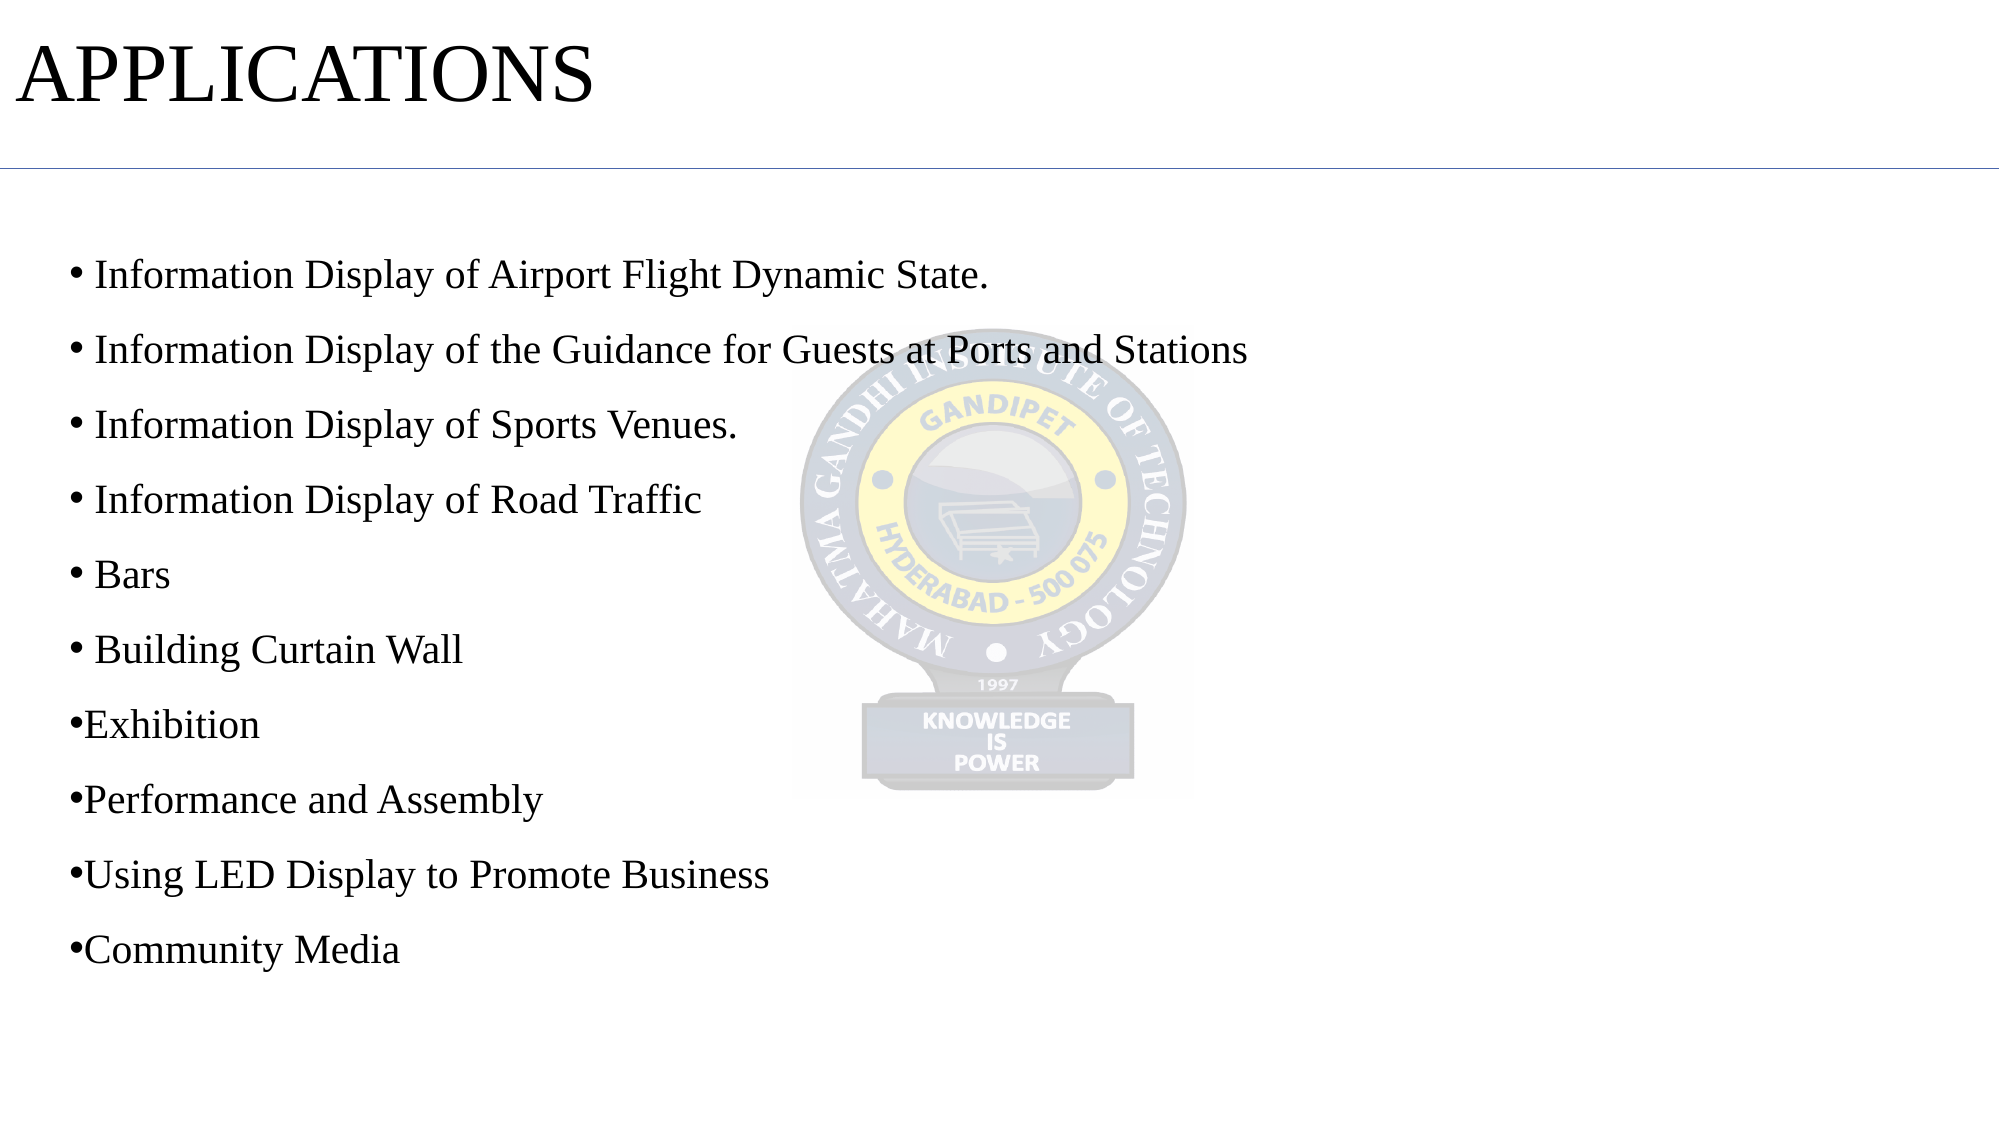

# APPLICATIONS
 Information Display of Airport Flight Dynamic State.
 Information Display of the Guidance for Guests at Ports and Stations
 Information Display of Sports Venues.
 Information Display of Road Traffic
 Bars
 Building Curtain Wall
Exhibition
Performance and Assembly
Using LED Display to Promote Business
Community Media